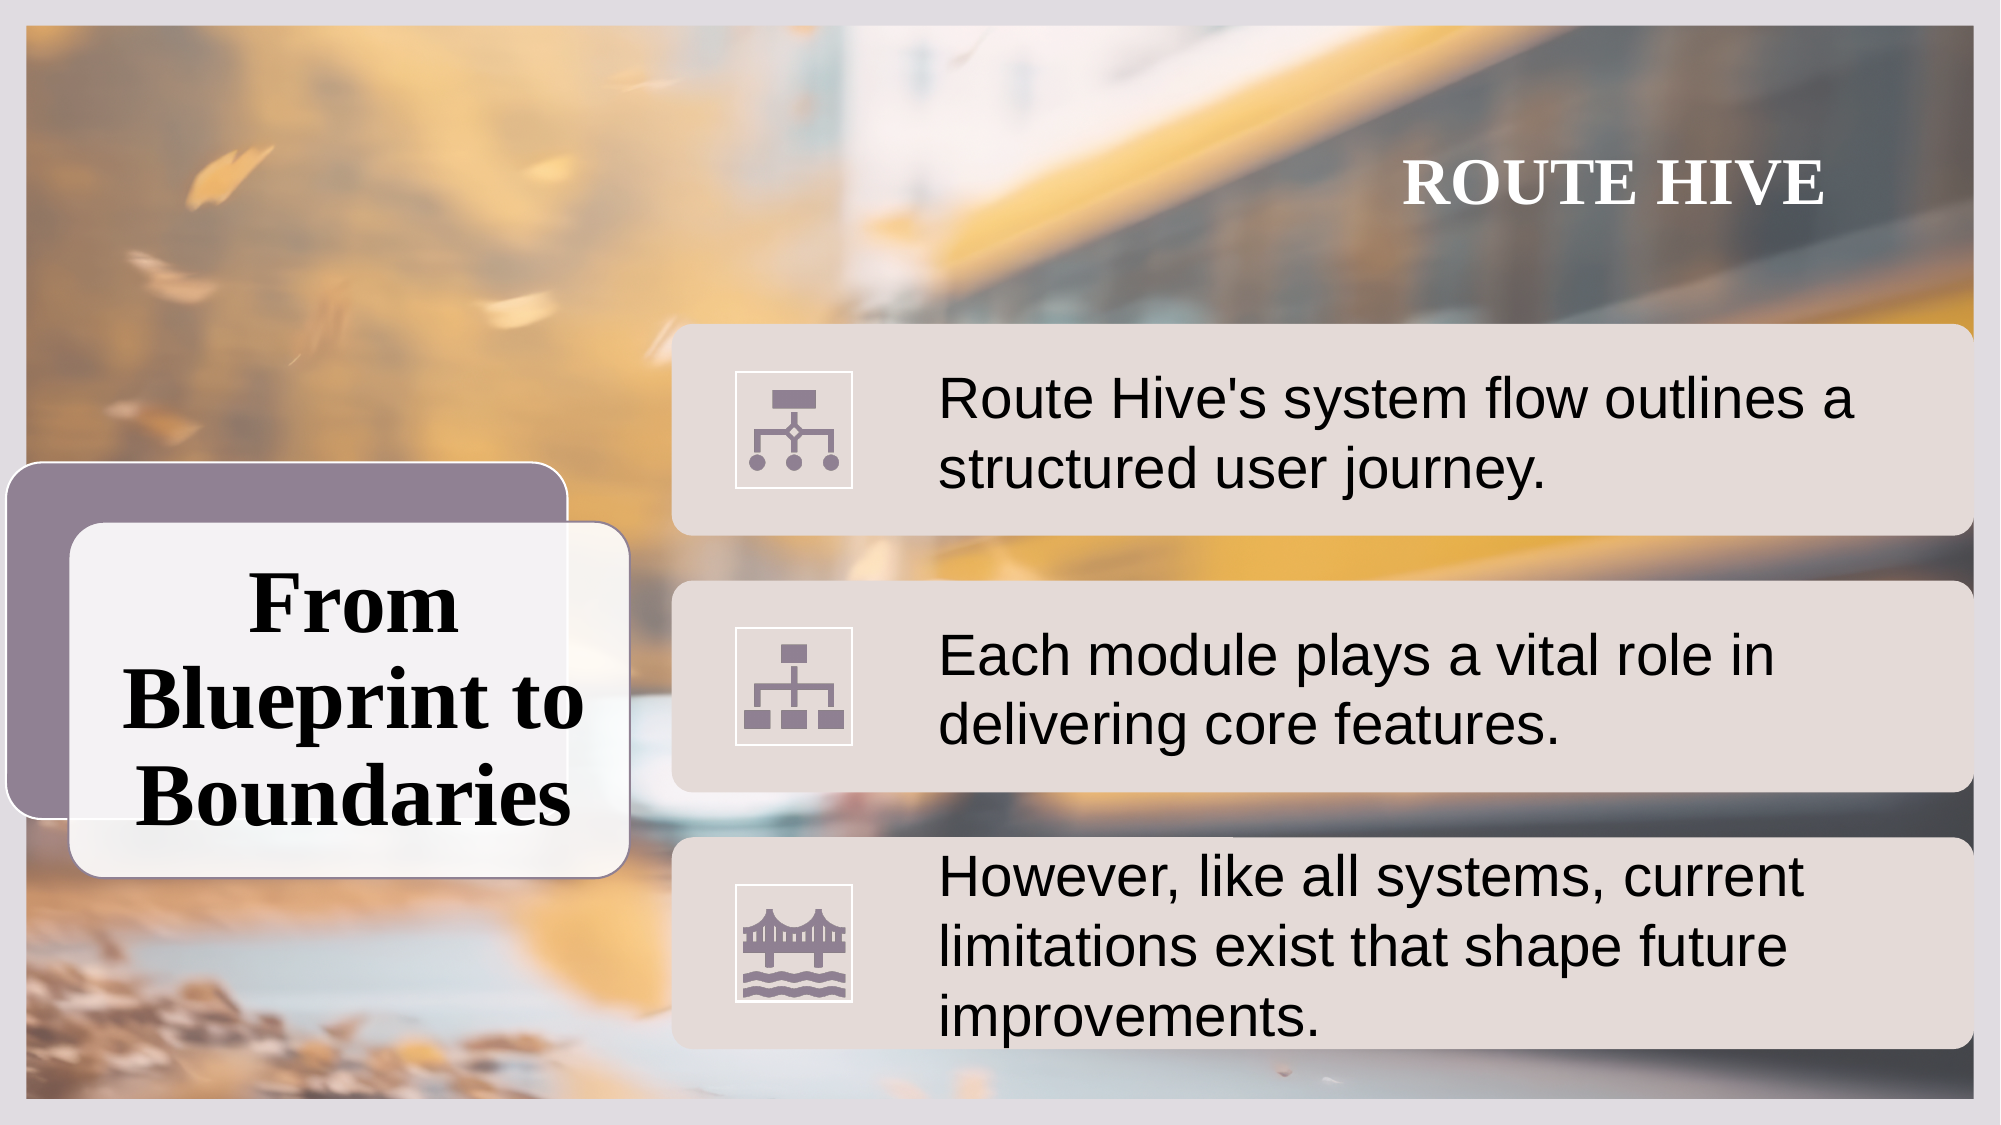

# ROUTE HIVE
Route Hive's system flow outlines a structured user journey.
Each module plays a vital role in delivering core features.
However, like all systems, current limitations exist that shape future improvements.
From Blueprint to Boundaries